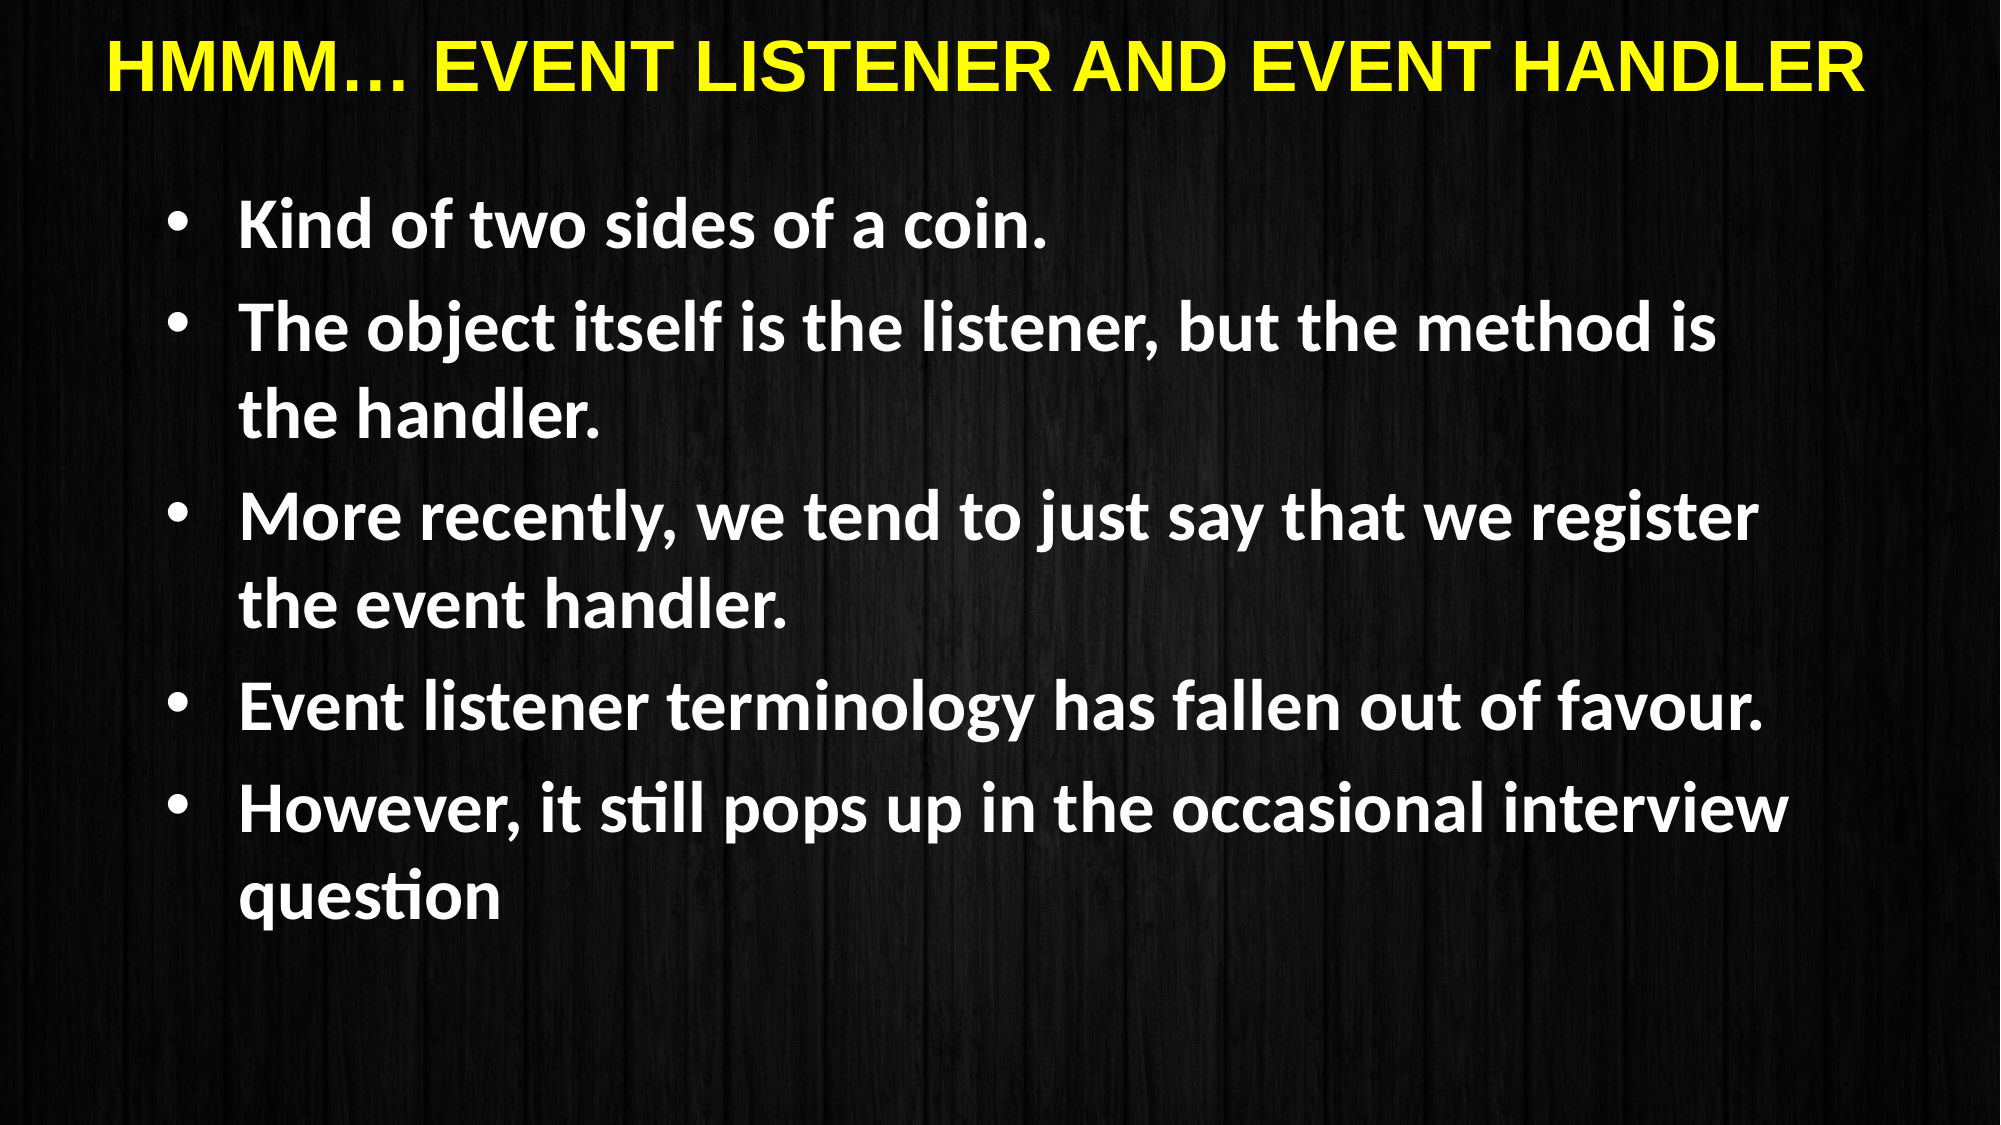

# Hmmm… Event Listener and Event Handler
Kind of two sides of a coin.
The object itself is the listener, but the method is the handler.
More recently, we tend to just say that we register the event handler.
Event listener terminology has fallen out of favour.
However, it still pops up in the occasional interview question